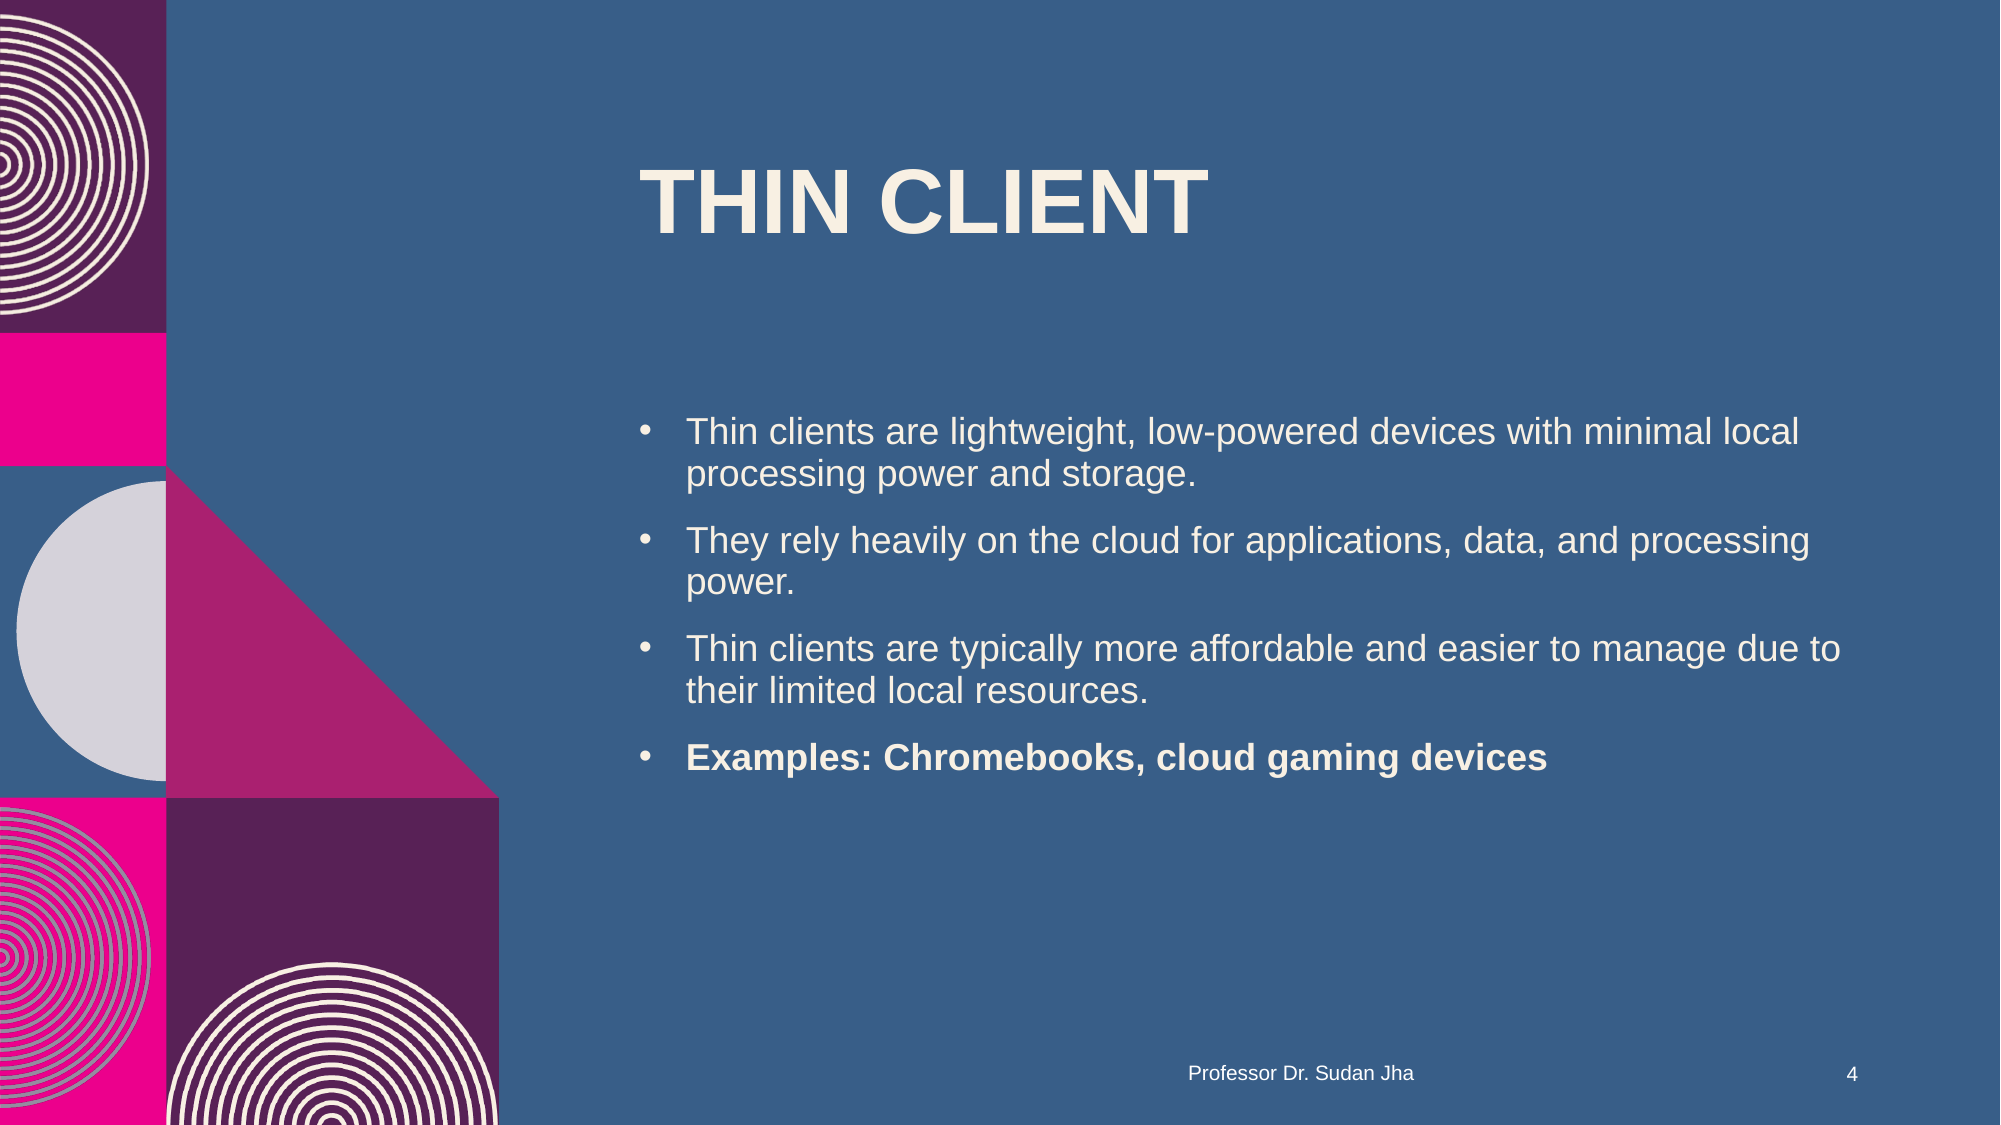

# Thin client
Thin clients are lightweight, low-powered devices with minimal local processing power and storage.
They rely heavily on the cloud for applications, data, and processing power.
Thin clients are typically more affordable and easier to manage due to their limited local resources.
Examples: Chromebooks, cloud gaming devices
Professor Dr. Sudan Jha
4